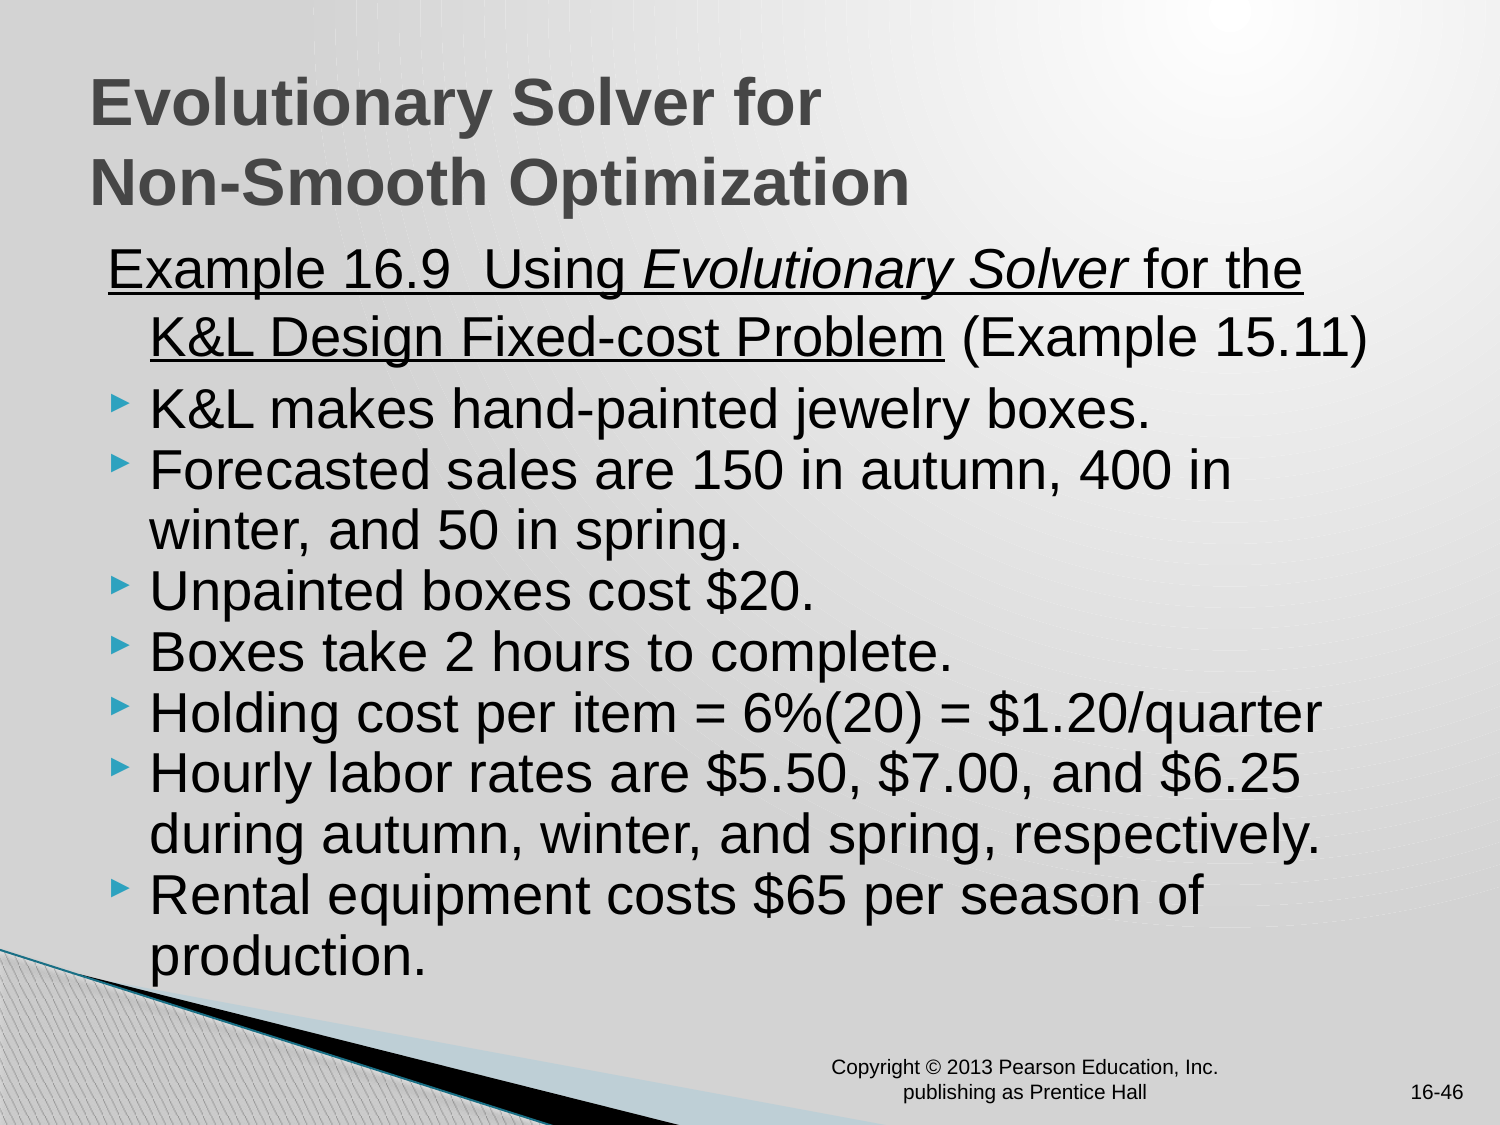

# Evolutionary Solver for Non-Smooth Optimization
Example 16.9  Using Evolutionary Solver for the K&L Design Fixed-cost Problem (Example 15.11)
K&L makes hand-painted jewelry boxes.
Forecasted sales are 150 in autumn, 400 in winter, and 50 in spring.
Unpainted boxes cost $20.
Boxes take 2 hours to complete.
Holding cost per item = 6%(20) = $1.20/quarter
Hourly labor rates are $5.50, $7.00, and $6.25 during autumn, winter, and spring, respectively.
Rental equipment costs $65 per season of production.

Copyright © 2013 Pearson Education, Inc. publishing as Prentice Hall
16-46